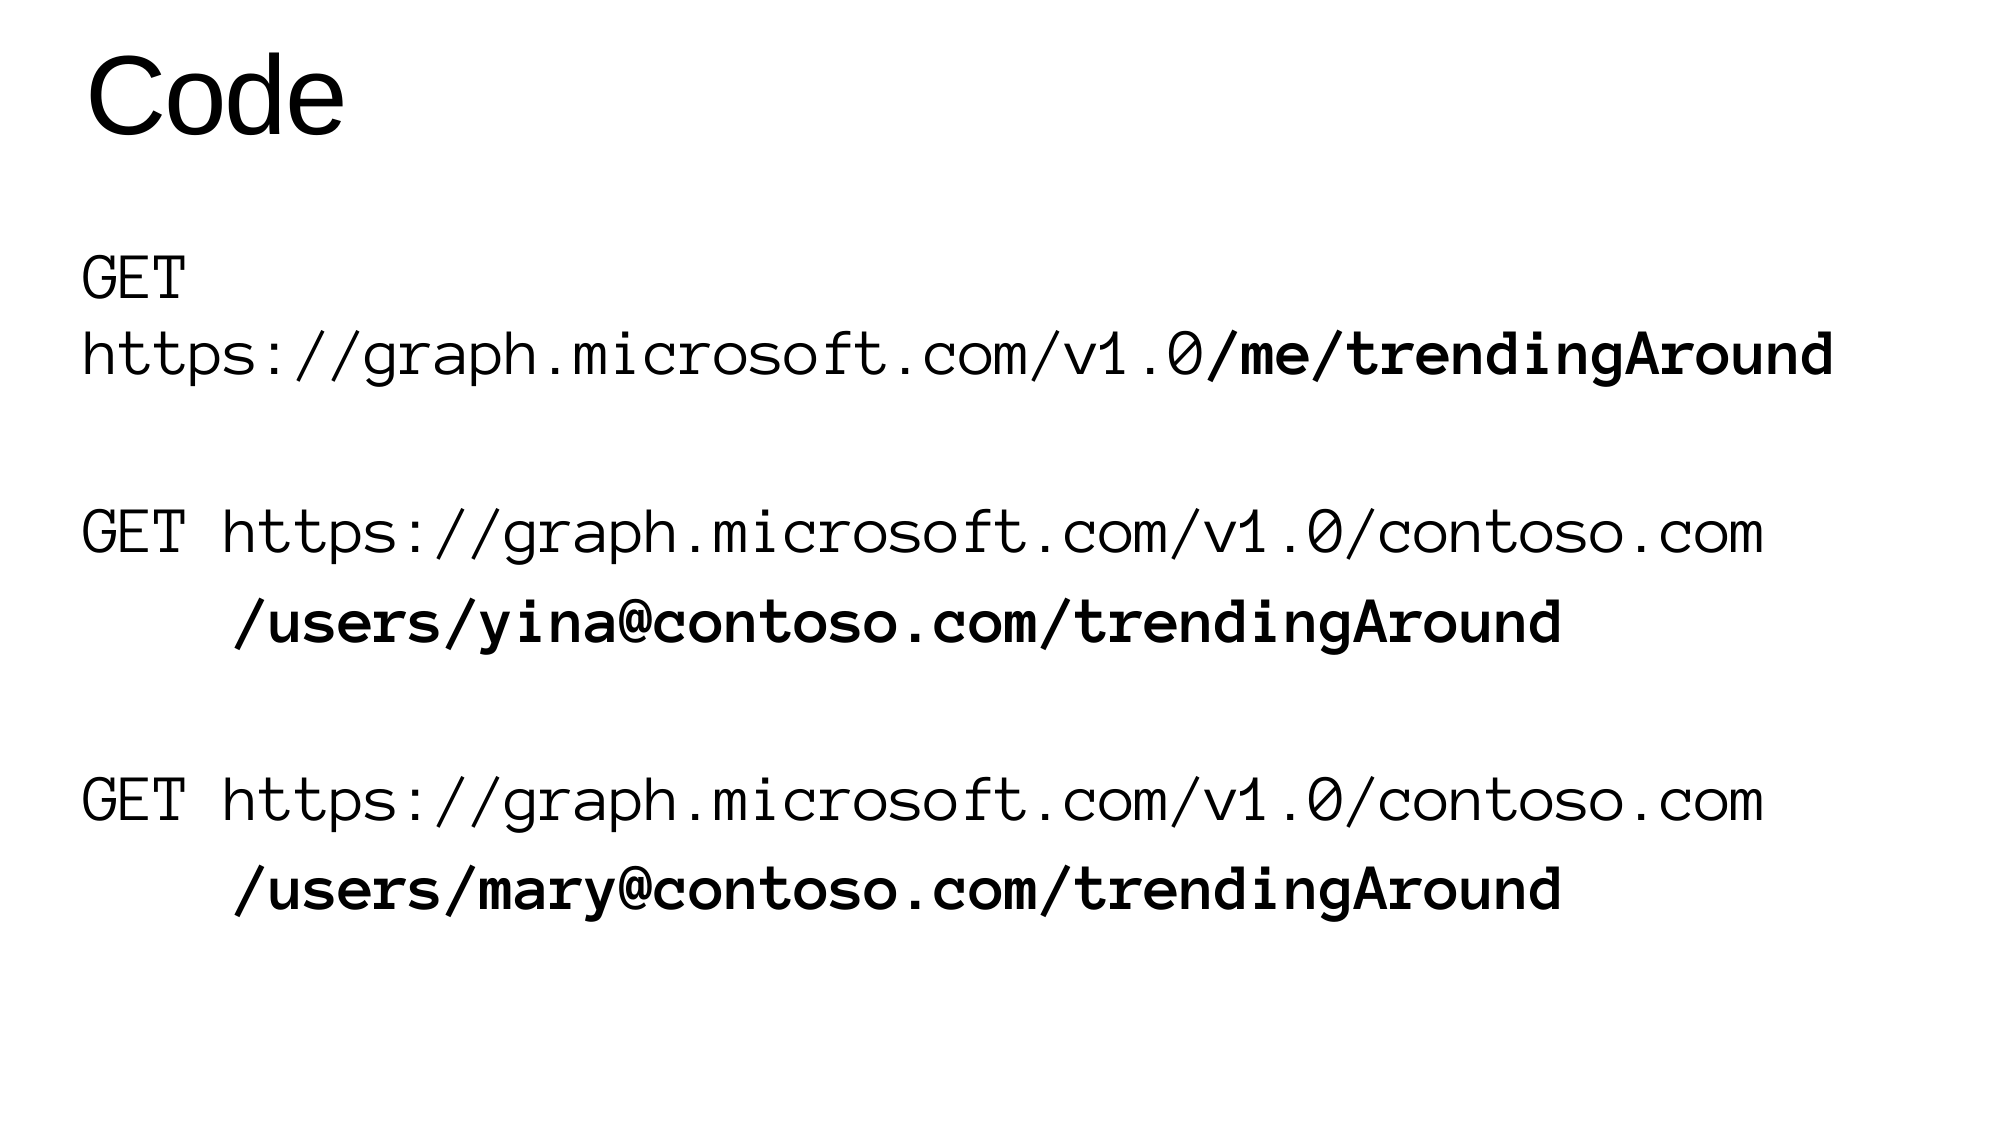

# Code
GET https://graph.microsoft.com/v1.0/me/trendingAround

GET https://graph.microsoft.com/v1.0/contoso.com
	/users/yina@contoso.com/trendingAround

GET https://graph.microsoft.com/v1.0/contoso.com
	/users/mary@contoso.com/trendingAround